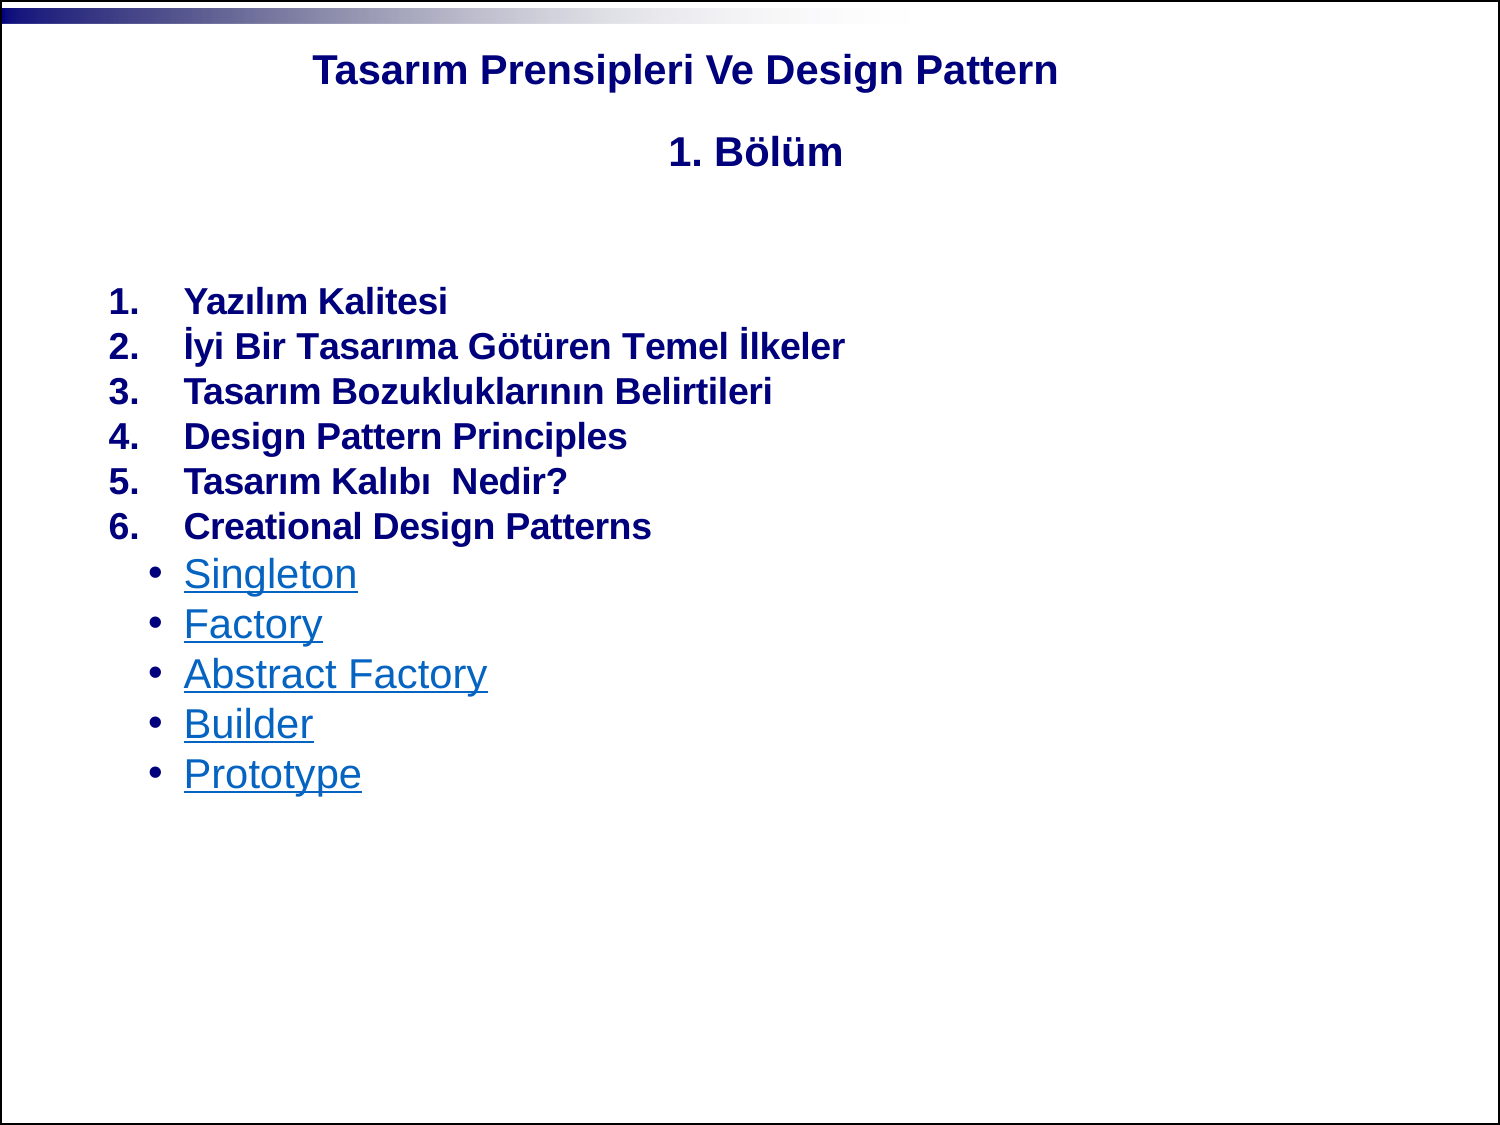

Tasarım Prensipleri Ve Design Pattern
1. Bölüm
Yazılım Kalitesi
İyi Bir Tasarıma Götüren Temel İlkeler
Tasarım Bozukluklarının Belirtileri
Design Pattern Principles
Tasarım Kalıbı  Nedir?
Creational Design Patterns
Singleton
Factory
Abstract Factory
Builder
Prototype